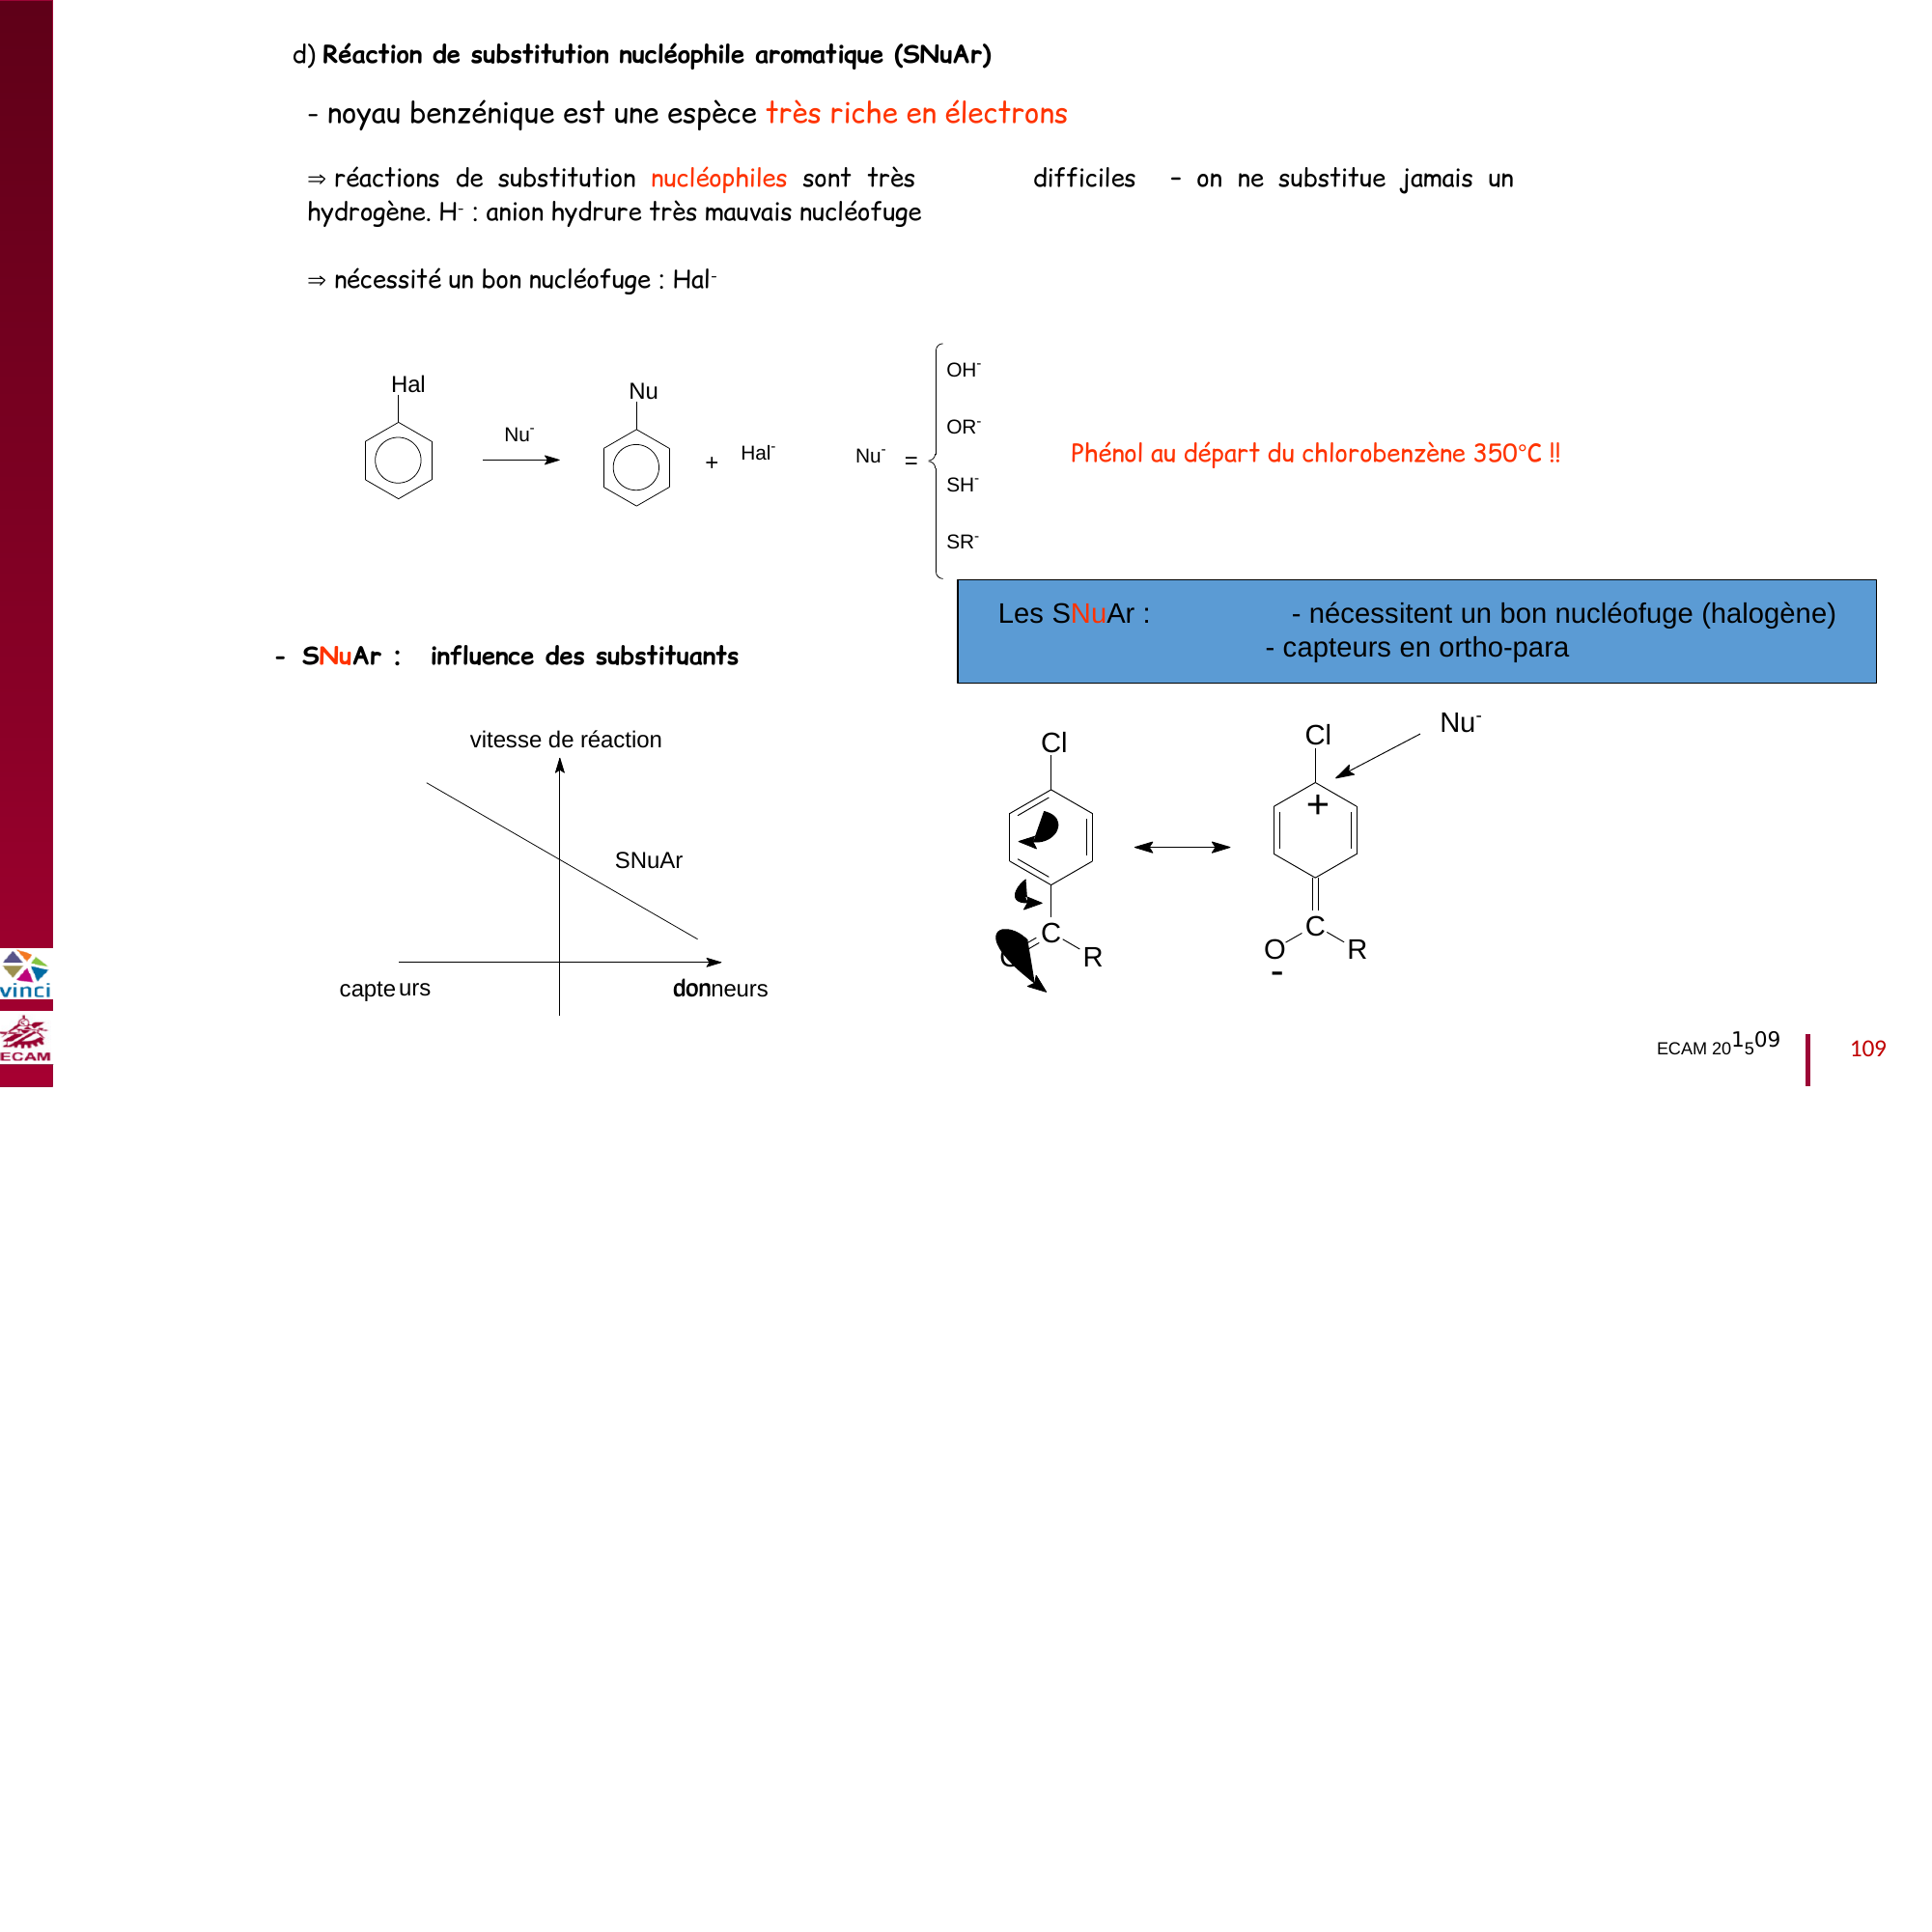

d) Réaction de substitution nucléophile aromatique (SNuAr)
- noyau benzénique est une espèce très riche en électrons
⇒ réactions  de  substitution  nucléophiles  sont  très
hydrogène. H- : anion hydrure très mauvais nucléofuge
difficiles
–  on  ne  substitue  jamais  un
⇒ nécessité un bon nucléofuge : Hal-
B2040-Chimie du vivant et environnement

OH-
Hal
Nu

OR-
Nu-

Hal-

Nu-
Phénol au départ du chlorobenzène 350°C !!

=

+

SH-

SR-

Les SNuAr :                 - nécessitent un bon nucléofuge (halogène)
- capteurs en ortho-para
-
SNuAr :
influence des substituants
Nu-
Cl
vitesse de réaction
Cl

SNuAr

+

C
C

O
R

O
R

-

urs

don

capte
donneurs

ECAM 201509

109